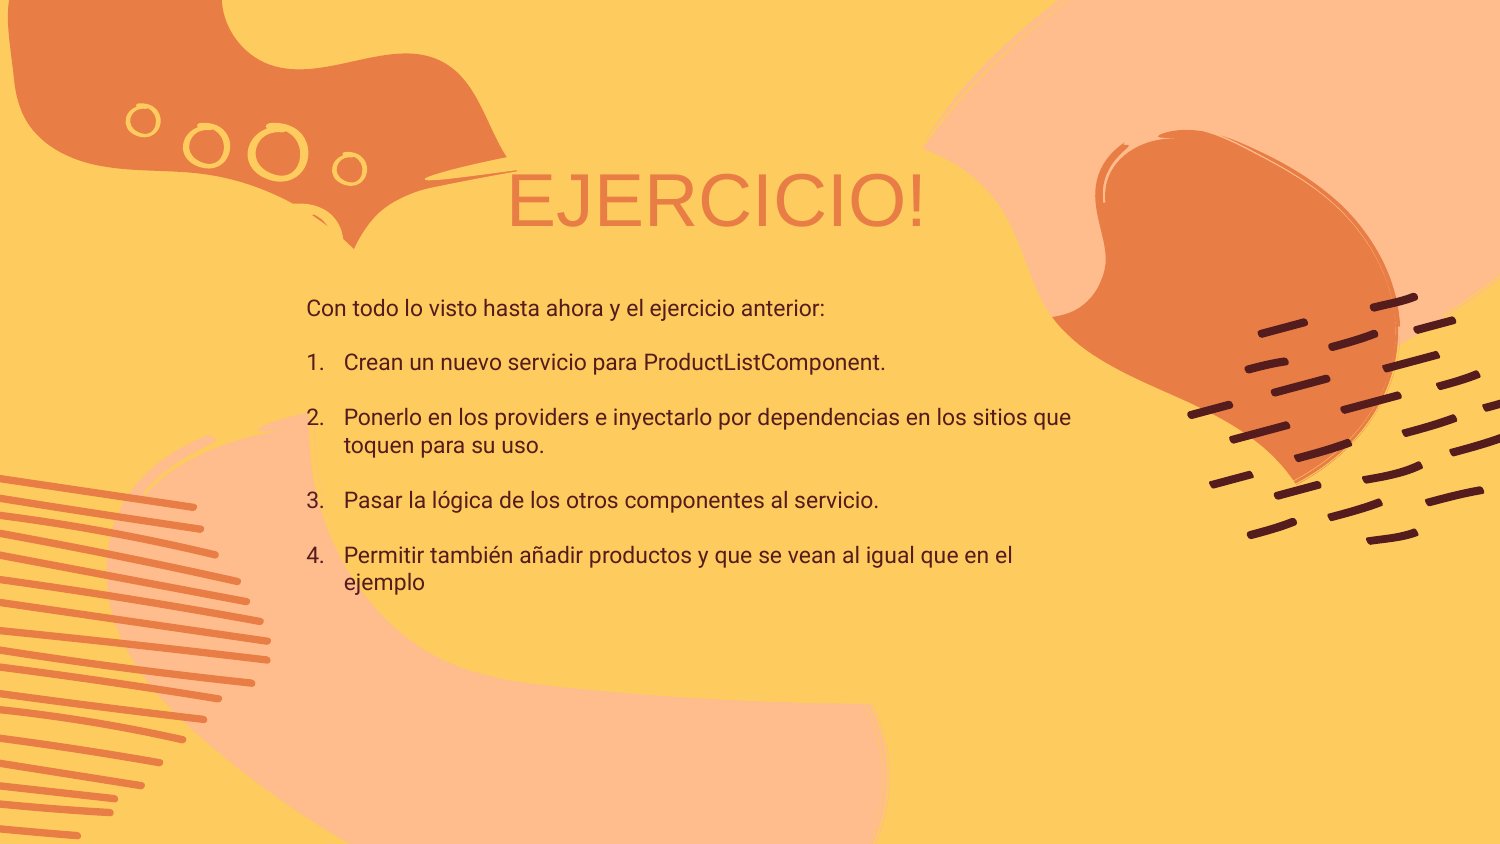

# EJERCICIO!

Con todo lo visto hasta ahora y el ejercicio anterior:

Crean un nuevo servicio para ProductListComponent.

Ponerlo en los providers e inyectarlo por dependencias en los sitios que toquen para su uso.

Pasar la lógica de los otros componentes al servicio.

Permitir también añadir productos y que se vean al igual que en el ejemplo